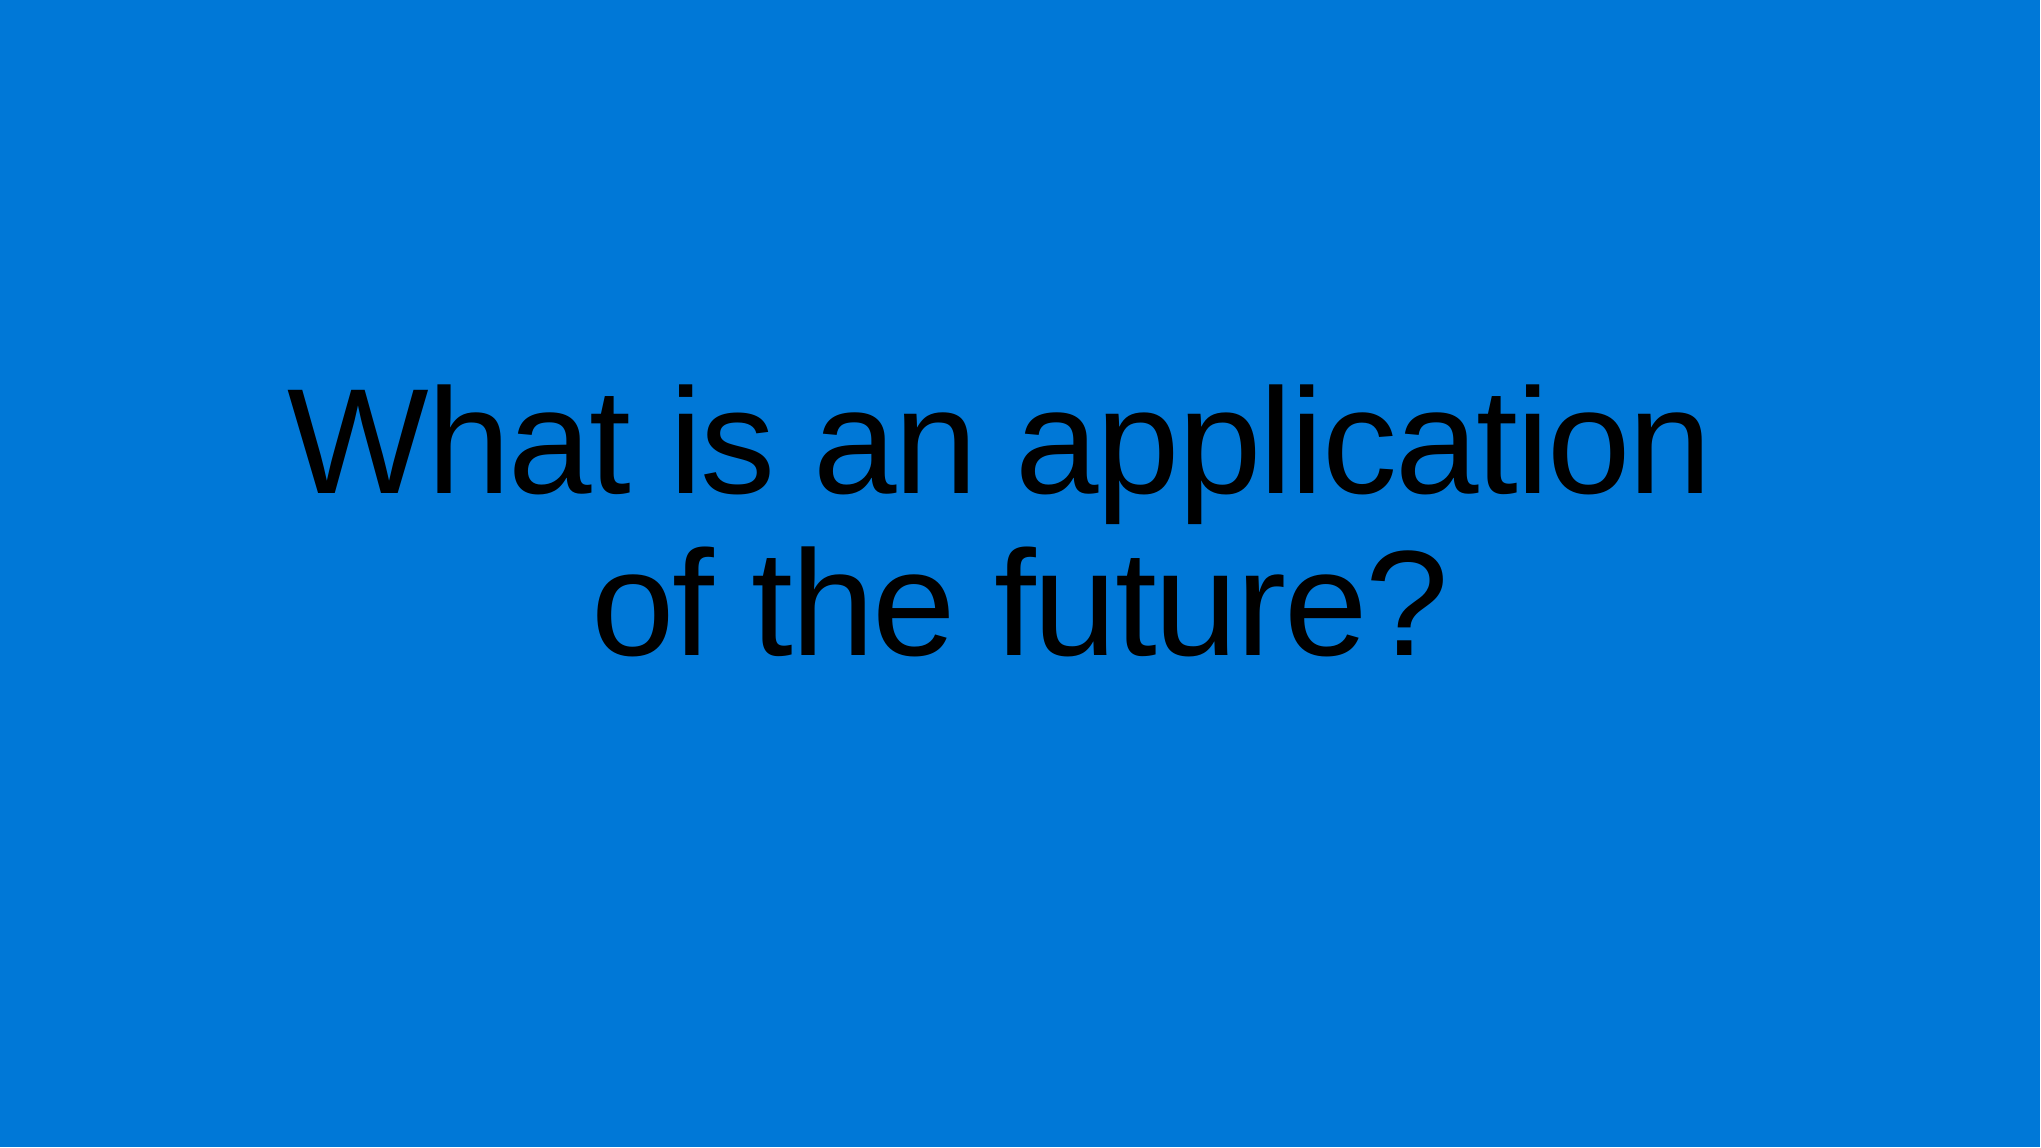

# What is an application of the future?